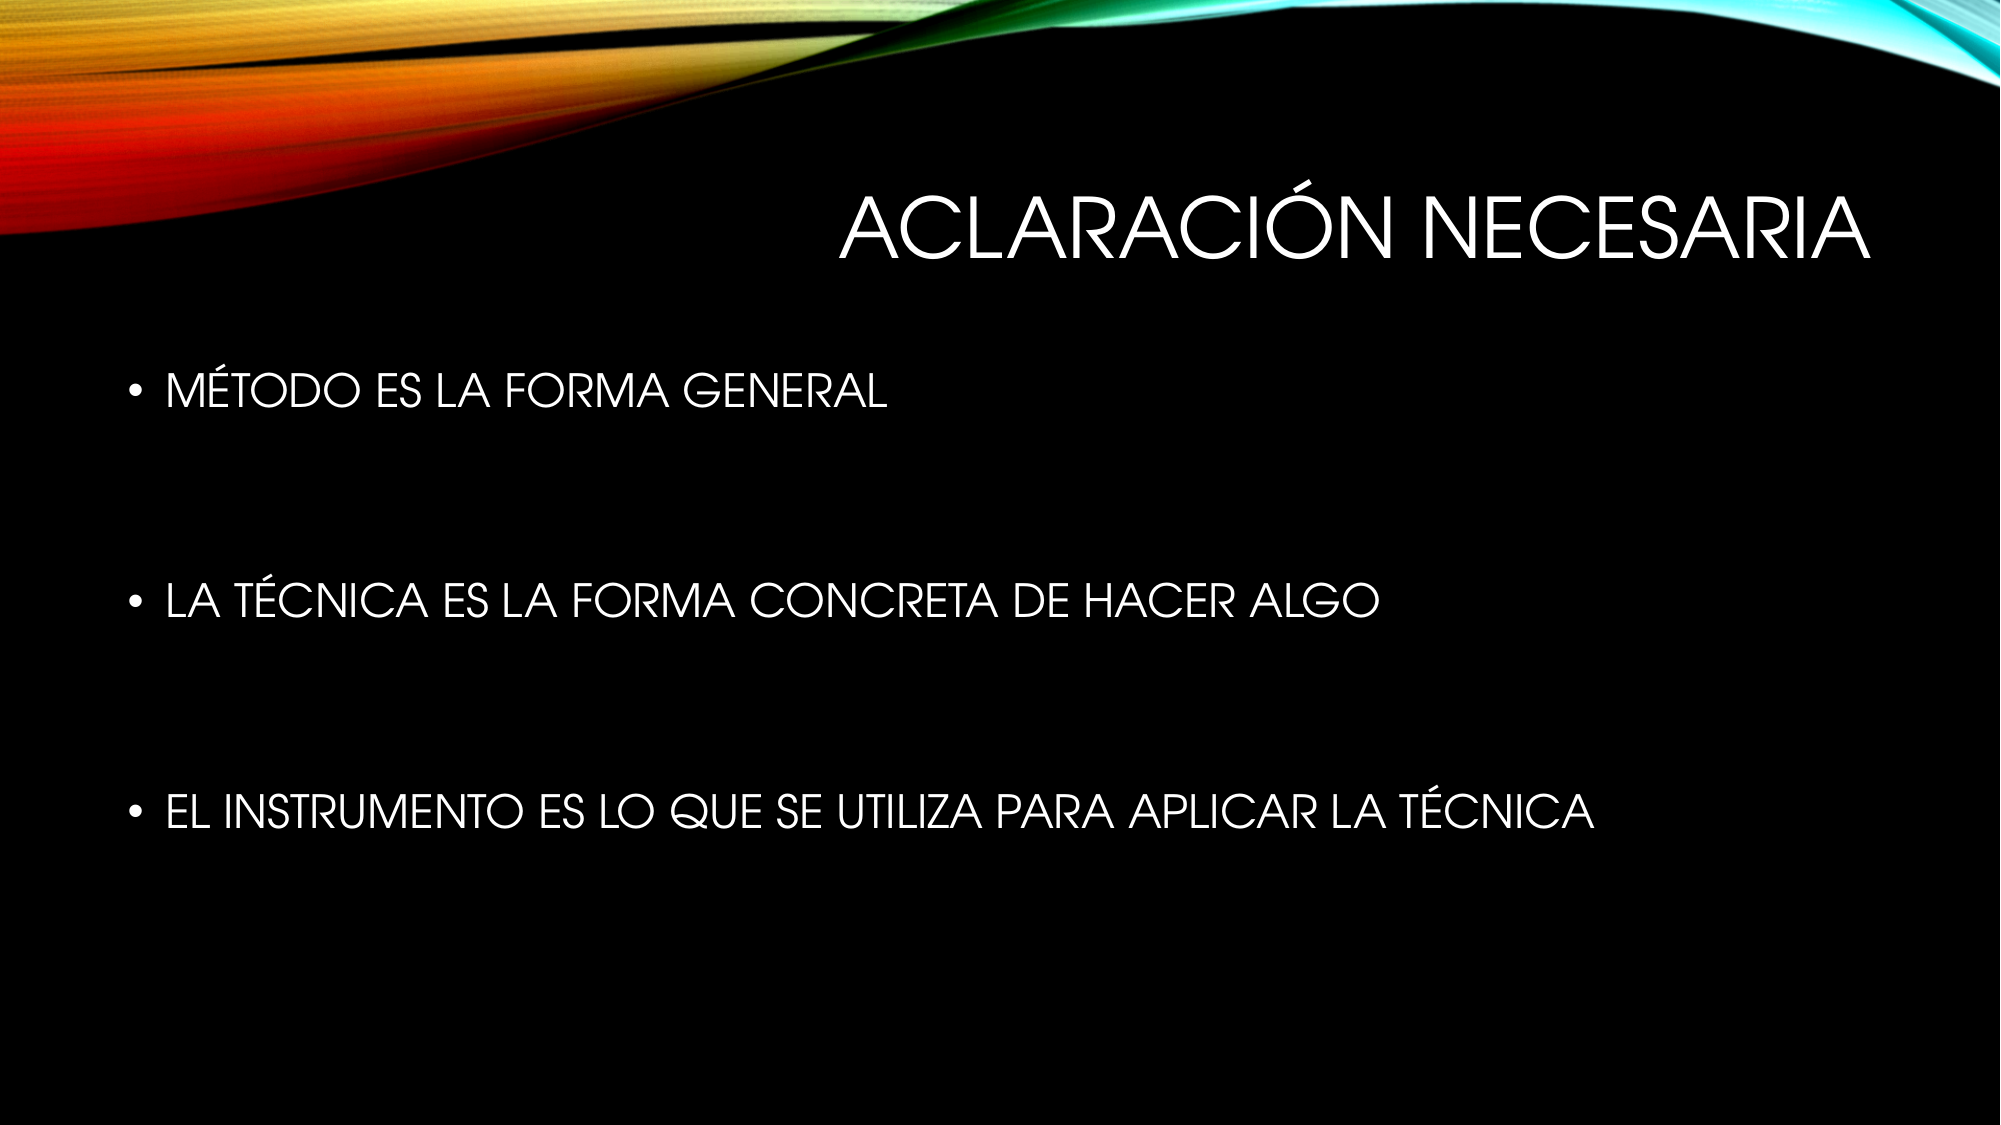

# ACLARACIÓN NECESARIA
MÉTODO ES LA FORMA GENERAL

LA TÉCNICA ES LA FORMA CONCRETA DE HACER ALGO

EL INSTRUMENTO ES LO QUE SE UTILIZA PARA APLICAR LA TÉCNICA